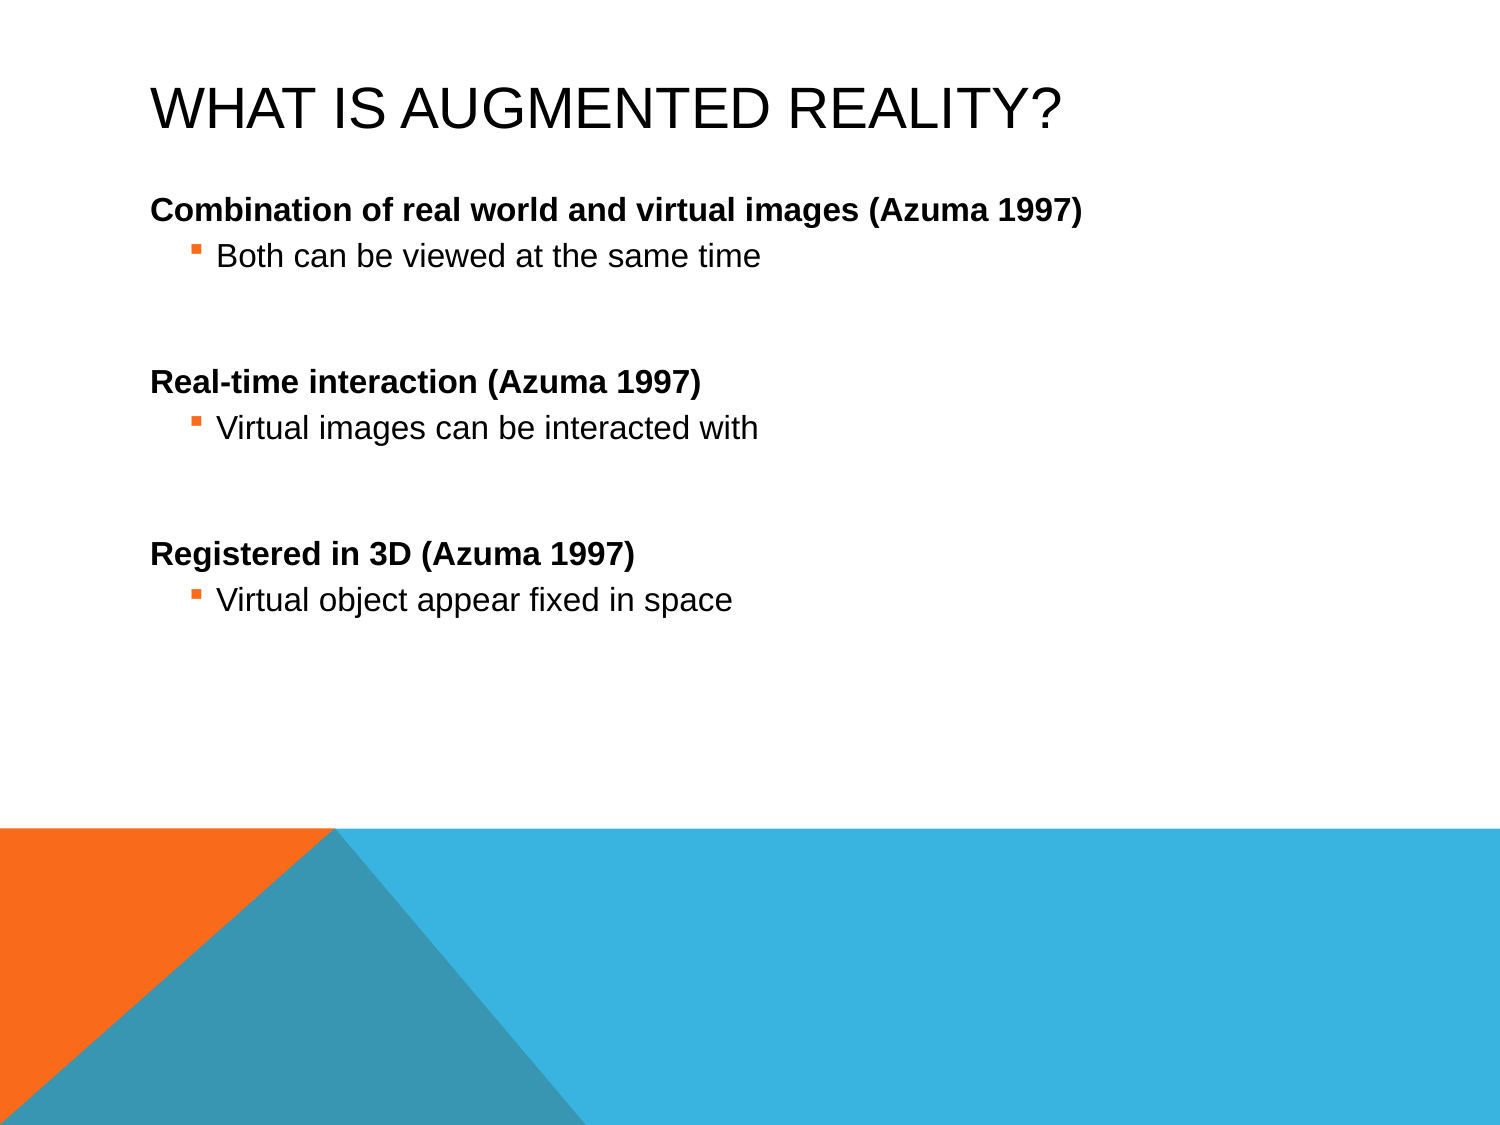

# What is Augmented Reality?
Combination of real world and virtual images (Azuma 1997)
Both can be viewed at the same time

Real-time interaction (Azuma 1997)
Virtual images can be interacted with

Registered in 3D (Azuma 1997)
Virtual object appear fixed in space